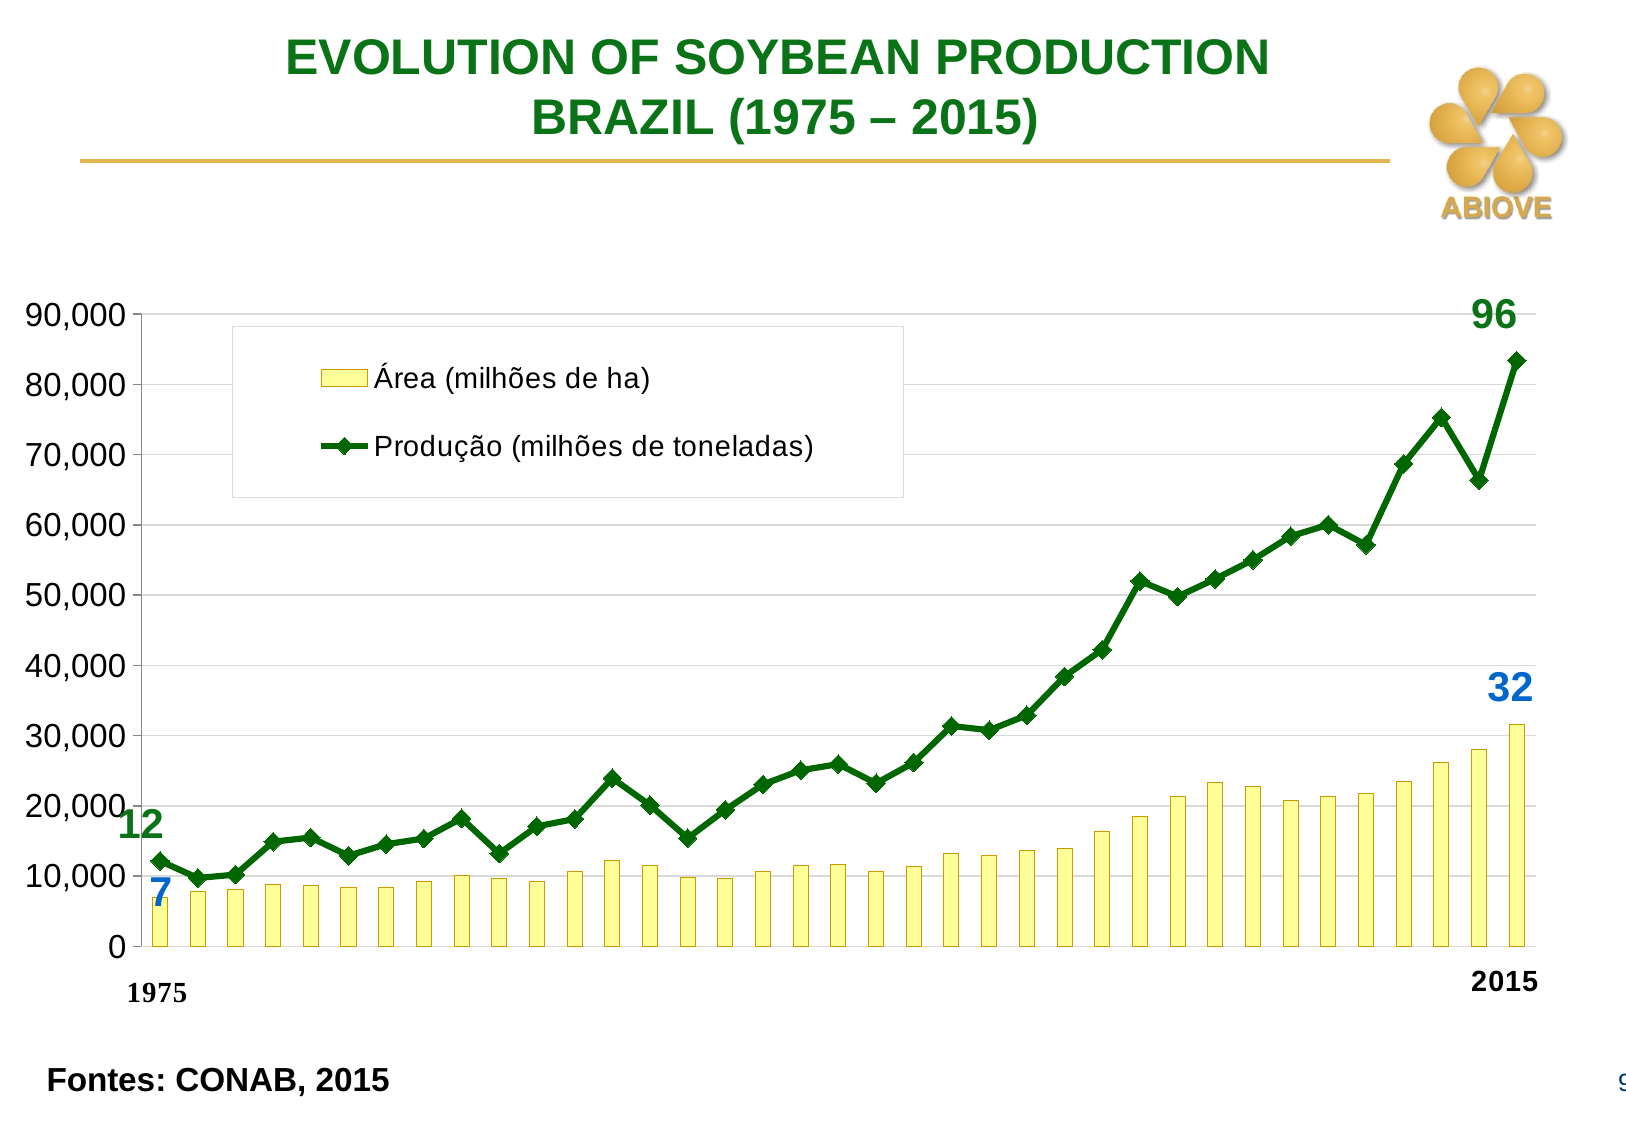

EVOLUTION OF SOYBEAN PRODUCTION
BRAZIL (1975 – 2015)

### Chart

| Category | Área (milhões de ha) | Produção (milhões de toneladas) |
|---|---|---|
| 1976/77 | 6949.0 | 12145.0 |
| 1977/78 | 7780.0 | 9726.0 |
| 1978/79 | 8151.0 | 10200.0 |
| 1979/80 | 8755.9 | 14887.4 |
| 1980/81 | 8693.4 | 15484.8 |
| 1981/82 | 8393.2 | 12890.9 |
| 1982/83 | 8412.0 | 14532.9 |
| 1983/84 | 9162.9 | 15340.5 |
| 1984/85 | 10074.0 | 18211.5 |
| 1985/86 | 9644.4 | 13207.5 |
| 1986/87 | 9221.7 | 17071.5 |
| 1987/88 | 10706.6 | 18127.0 |
| 1988/89 | 12252.8 | 23929.2 |
| 1989/90 | 11551.4 | 20101.3 |
| 1990/91 | 9742.5 | 15394.5 |
| 1991/92 | 9582.2 | 19418.59999999999 |
| 1992/93 | 10717.0 | 23042.1 |
| 1993/94 | 11501.7 | 25059.2 |
| 1994/95 | 11678.7 | 25934.1 |
| 1995/96 | 10663.2 | 23189.7 |
| 1996/97 | 11381.3 | 26160.0 |
| 1997/98 | 13157.9 | 31369.9 |
| 1998/99 | 12995.2 | 30765.0 |
| 1999/00 | 13622.9 | 32890.0 |
| 2000/01 | 13969.8 | 38431.8 |
| 2001/02 | 16386.2 | 42230.0 |
| 2002/03 | 18474.8 | 52017.5 |
| 2003/04 | 21375.8 | 49792.7 |
| 2004/05 | 23301.1 | 52304.6 |
| 2005/06 | 22749.4 | 55027.1 |
| 2006/07 | 20686.8 | 58391.8 |
| 2007/08 | 21313.1 | 60017.7 |
| 2008/09 | 21743.1 | 57165.5 |
| 2009/10 | 23467.9 | 68688.2 |
| 2010/11 | 26181.0 | 75324.3 |
| 2011/12 | 28042.2 | 66383.0 |
| 2012/13 | 31645.9 | 83424.3 |
12
Fontes: CONAB, 2015